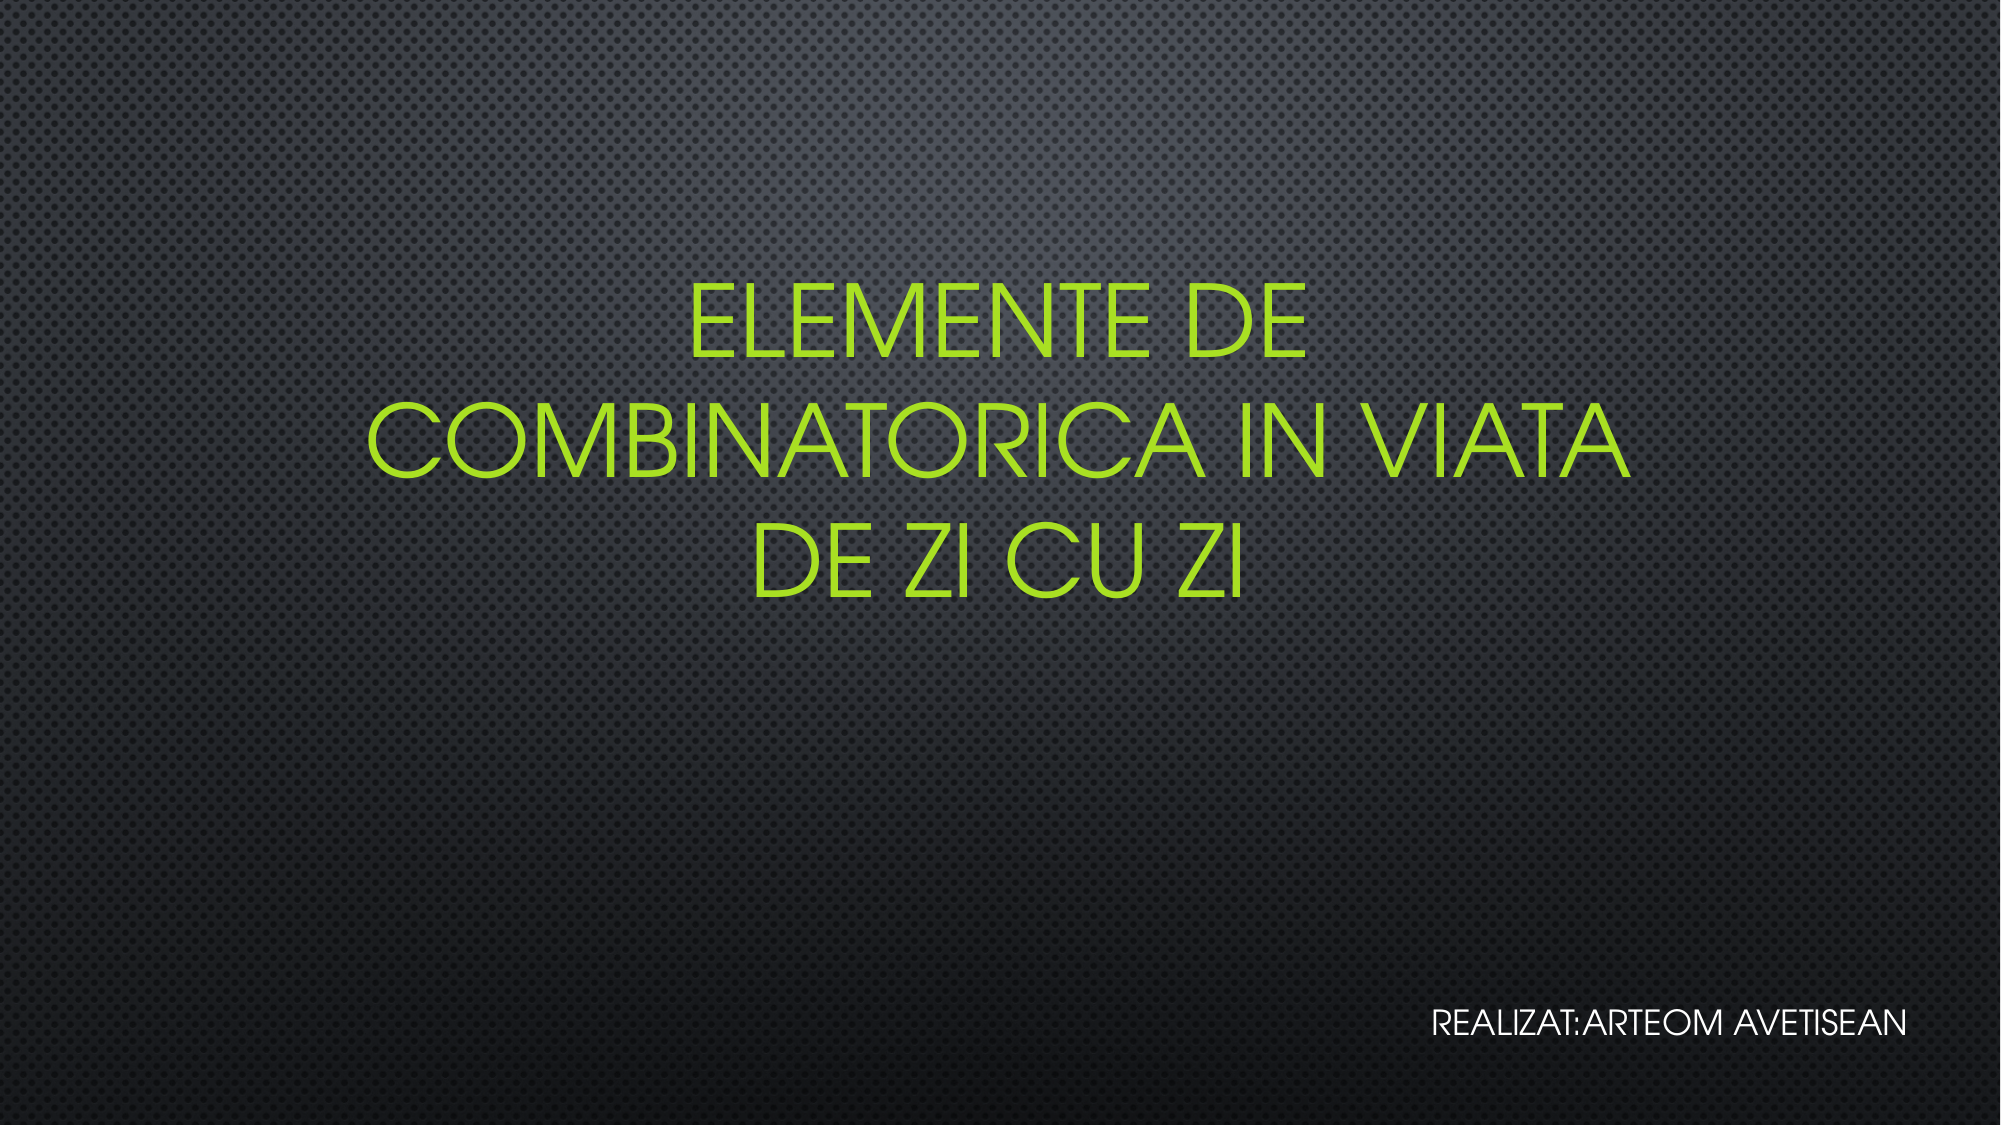

# Elemente de combinatorica in viata de zi cu zi
Realizat:Arteom Avetisean